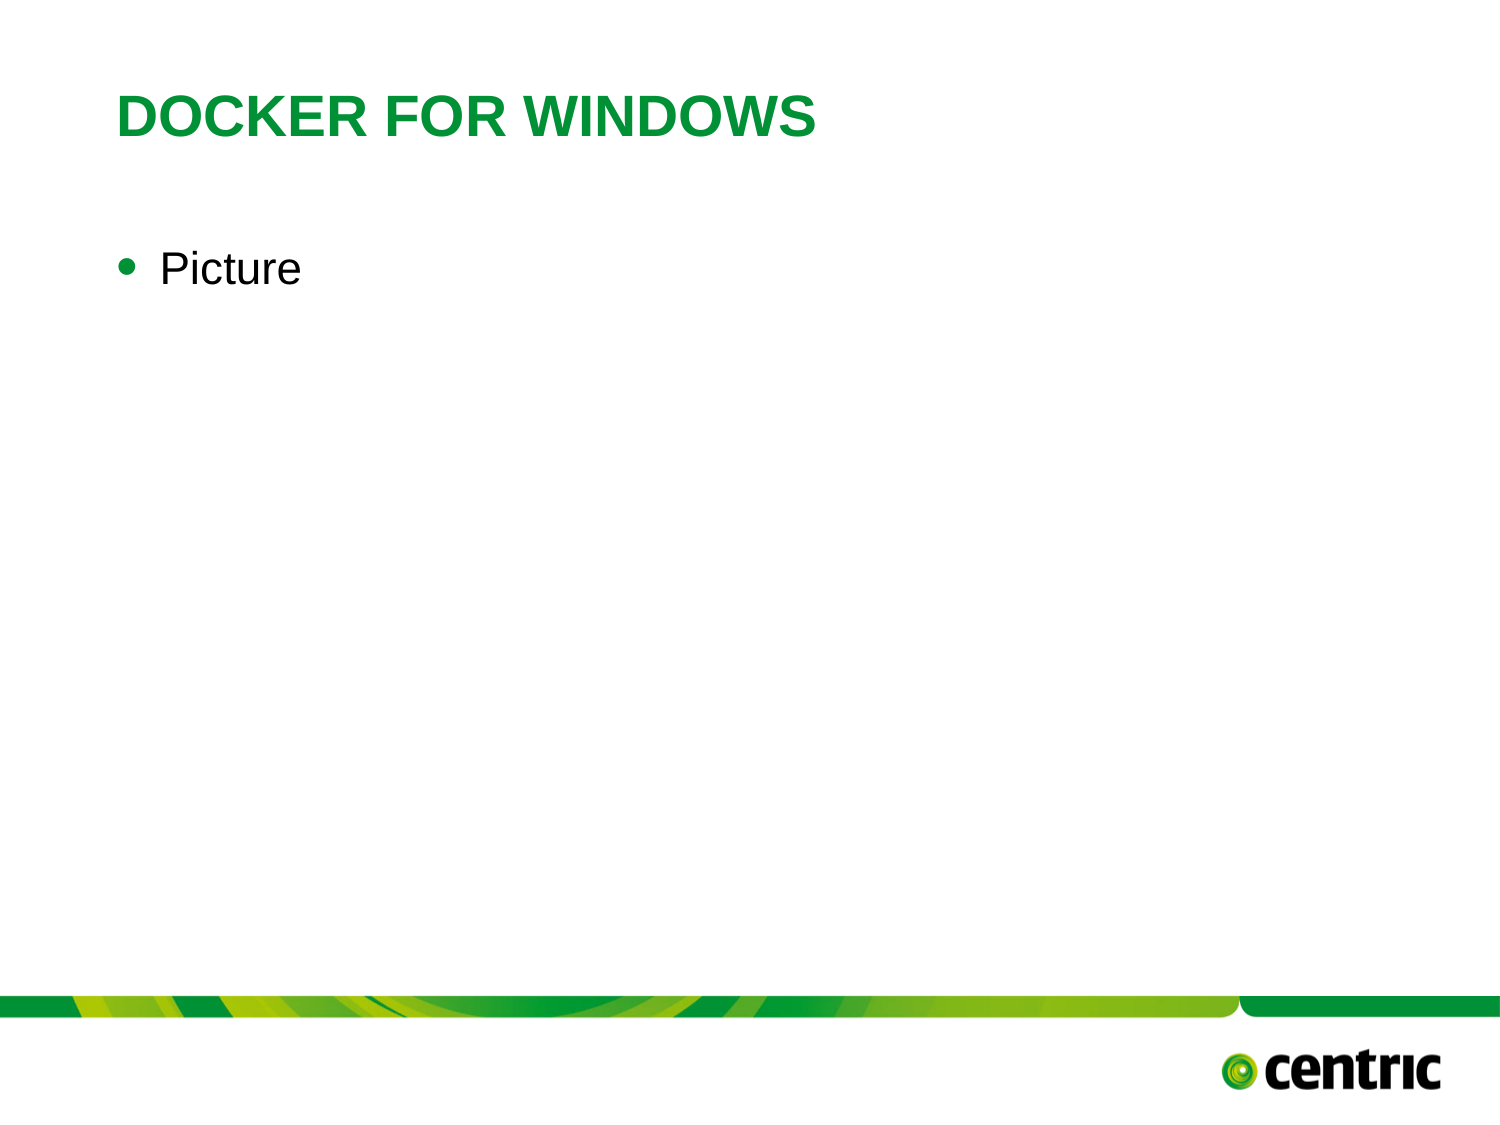

# Docker for Windows
Picture

TITLE PRESENTATION
September 1, 2017